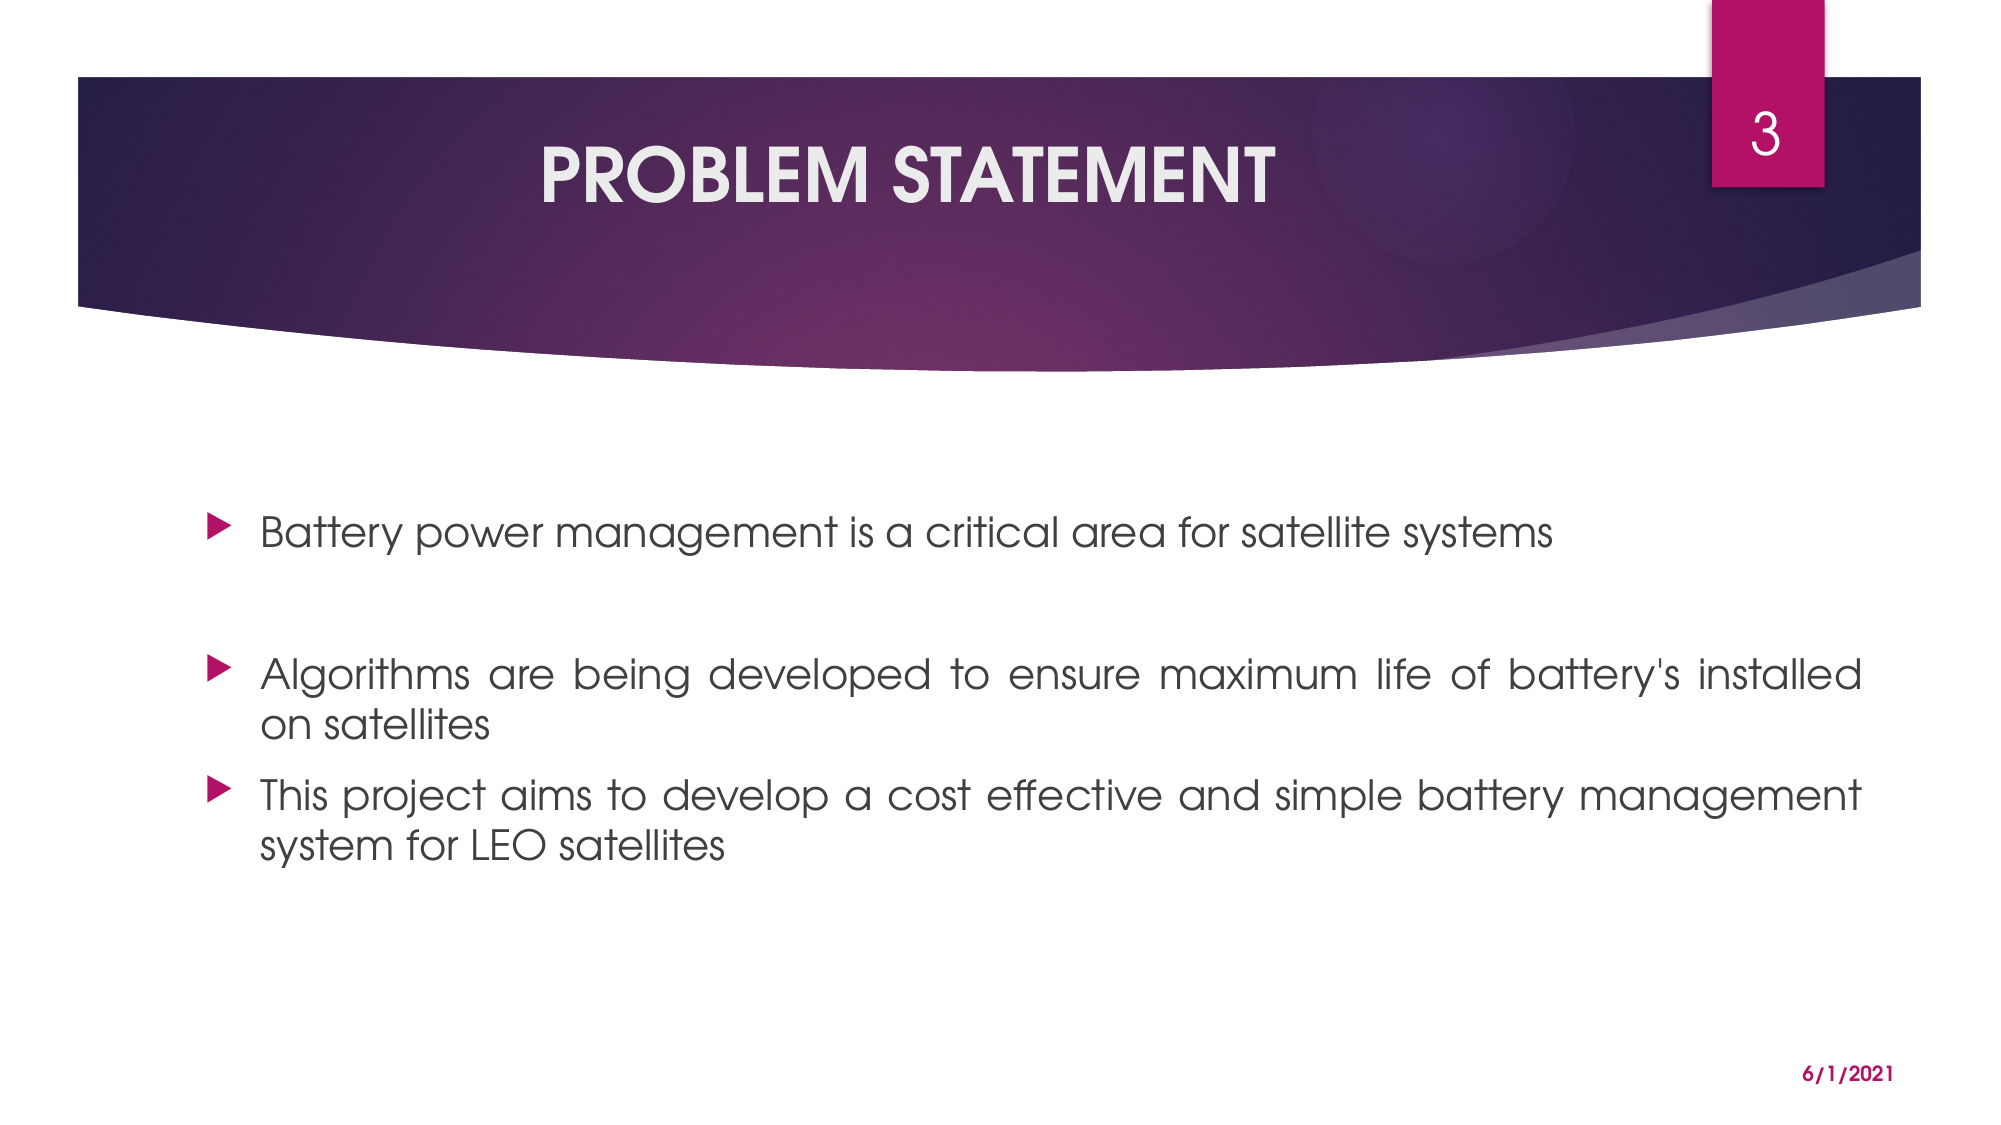

3
# PROBLEM STATEMENT

Battery power management is a critical area for satellite systems

Algorithms are being developed to ensure maximum life of battery's installed on satellites
This project aims to develop a cost effective and simple battery management system for LEO satellites
6/1/2021